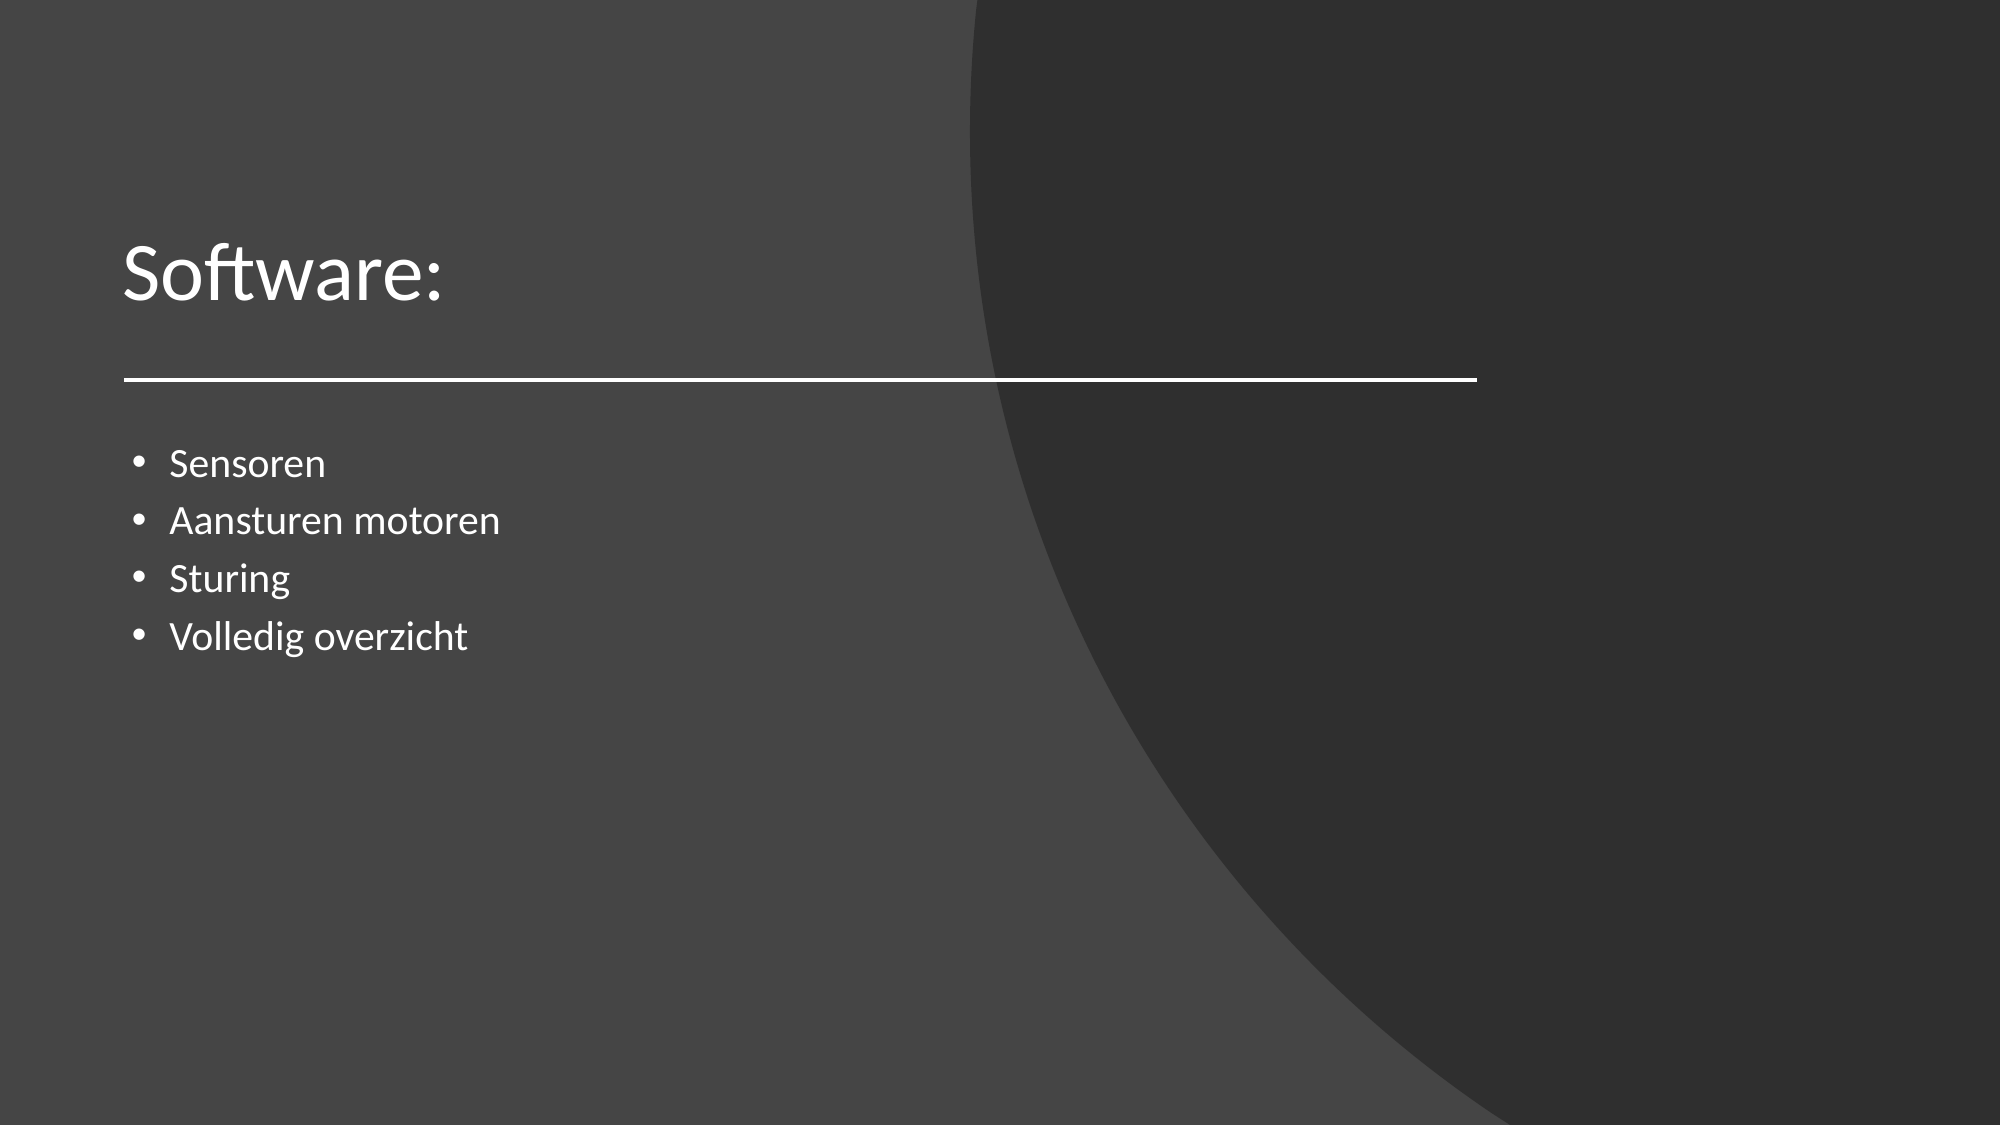

# Software:
Sensoren
Aansturen motoren
Sturing
Volledig overzicht